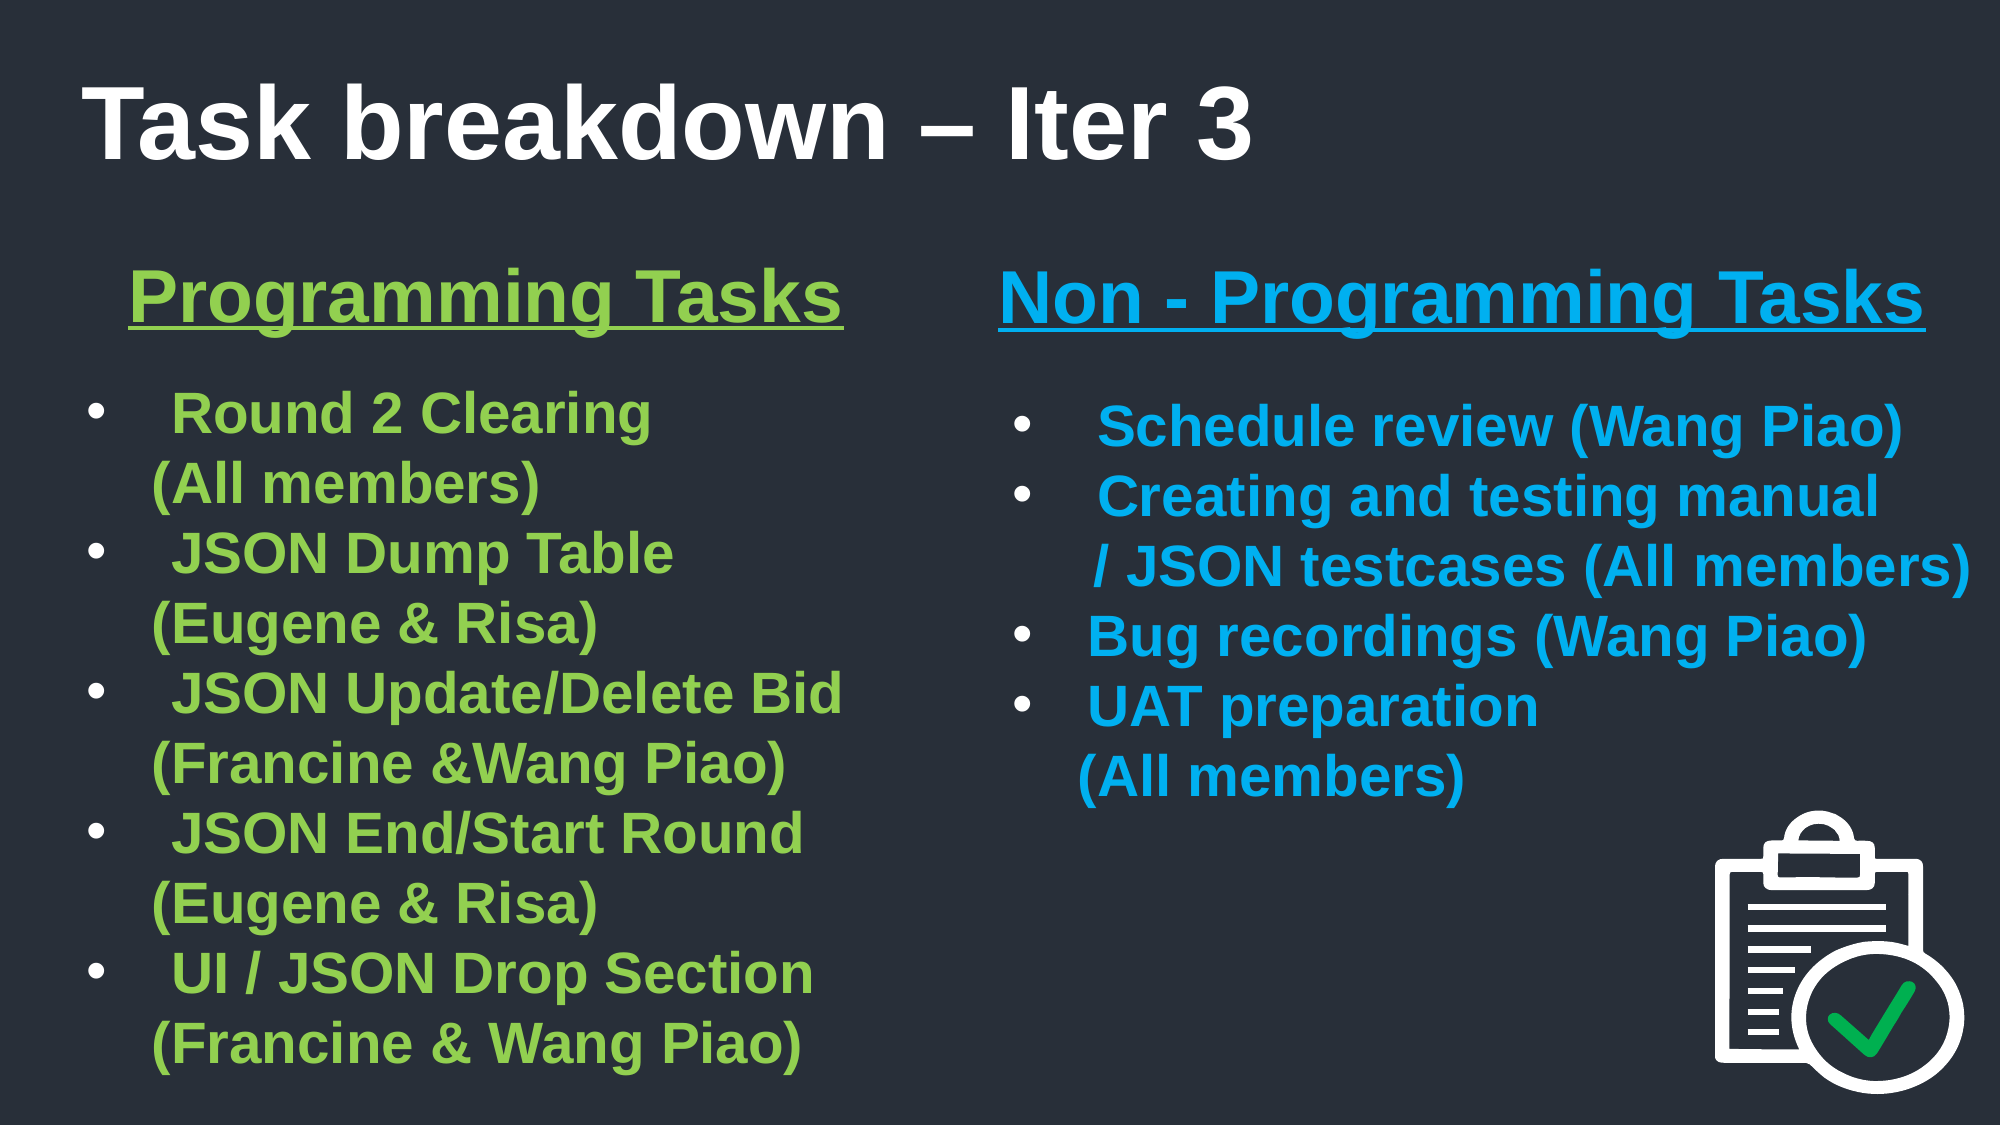

Task breakdown – Iter 3
Programming Tasks
Non - Programming Tasks
Round 2 Clearing
    (All members)
JSON Dump Table
    (Eugene & Risa)
JSON Update/Delete Bid
    (Francine &Wang Piao)
JSON End/Start Round
    (Eugene & Risa)
UI / JSON Drop Section
    (Francine & Wang Piao)

Schedule review (Wang Piao)
Creating and testing manual
     / JSON testcases (All members)
Bug recordings (Wang Piao)
UAT preparation
    (All members)